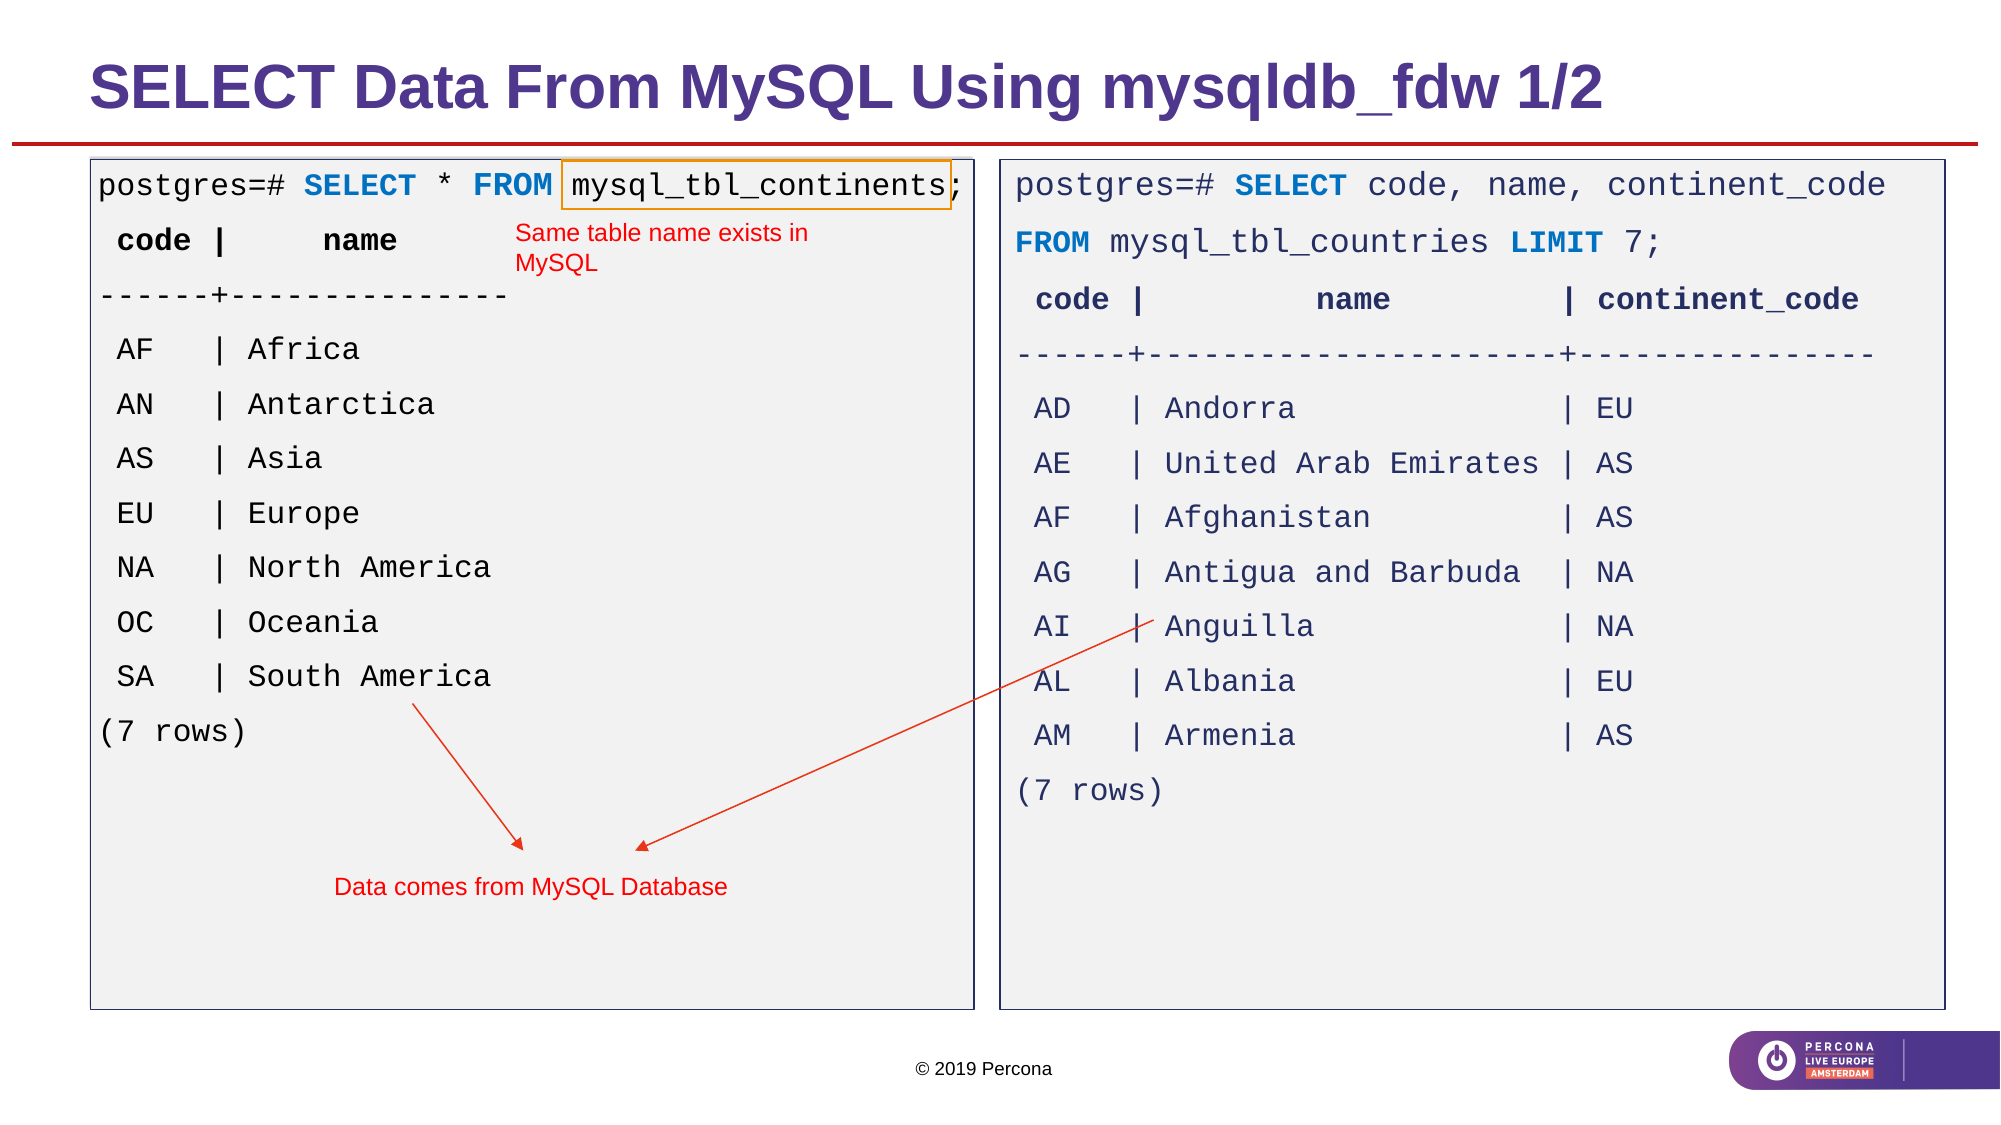

# SELECT Data From MySQL Using mysqldb_fdw 1/2
postgres=# SELECT * FROM mysql_tbl_continents;
 code |     name
------+---------------
 AF   | Africa
 AN   | Antarctica
 AS   | Asia
 EU   | Europe
 NA   | North America
 OC   | Oceania
 SA   | South America
(7 rows)

postgres=# SELECT code, name, continent_code
FROM mysql_tbl_countries LIMIT 7;
 code |         name         | continent_code
------+----------------------+----------------
 AD   | Andorra              | EU
 AE   | United Arab Emirates | AS
 AF   | Afghanistan          | AS
 AG   | Antigua and Barbuda  | NA
 AI   | Anguilla             | NA
 AL   | Albania              | EU
 AM   | Armenia              | AS
(7 rows)

Same table name exists in MySQL
Data comes from MySQL Database